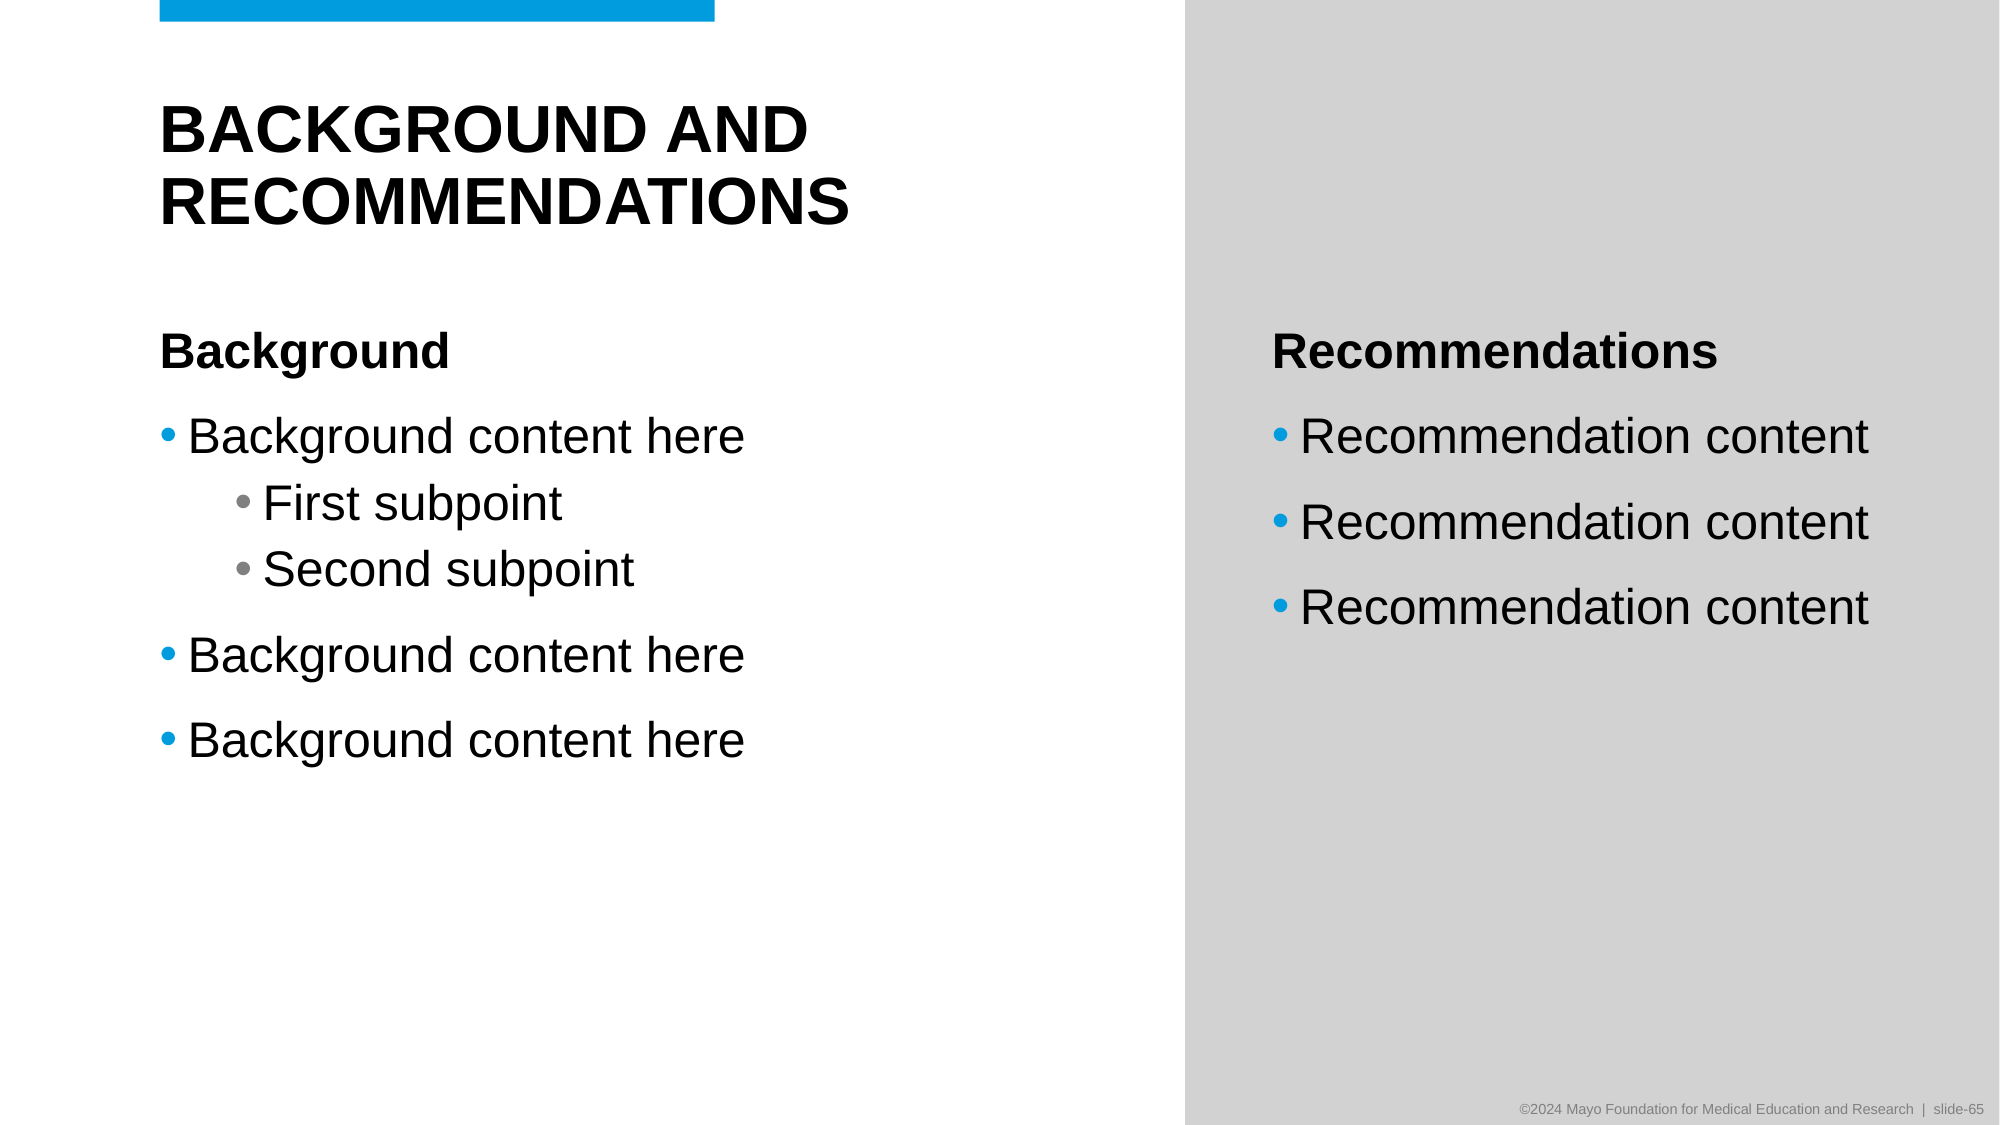

# BACKGROUND AND RECOMMENDATIONS
Background
Background content here
First subpoint
Second subpoint
Background content here
Background content here
Recommendations
Recommendation content
Recommendation content
Recommendation content